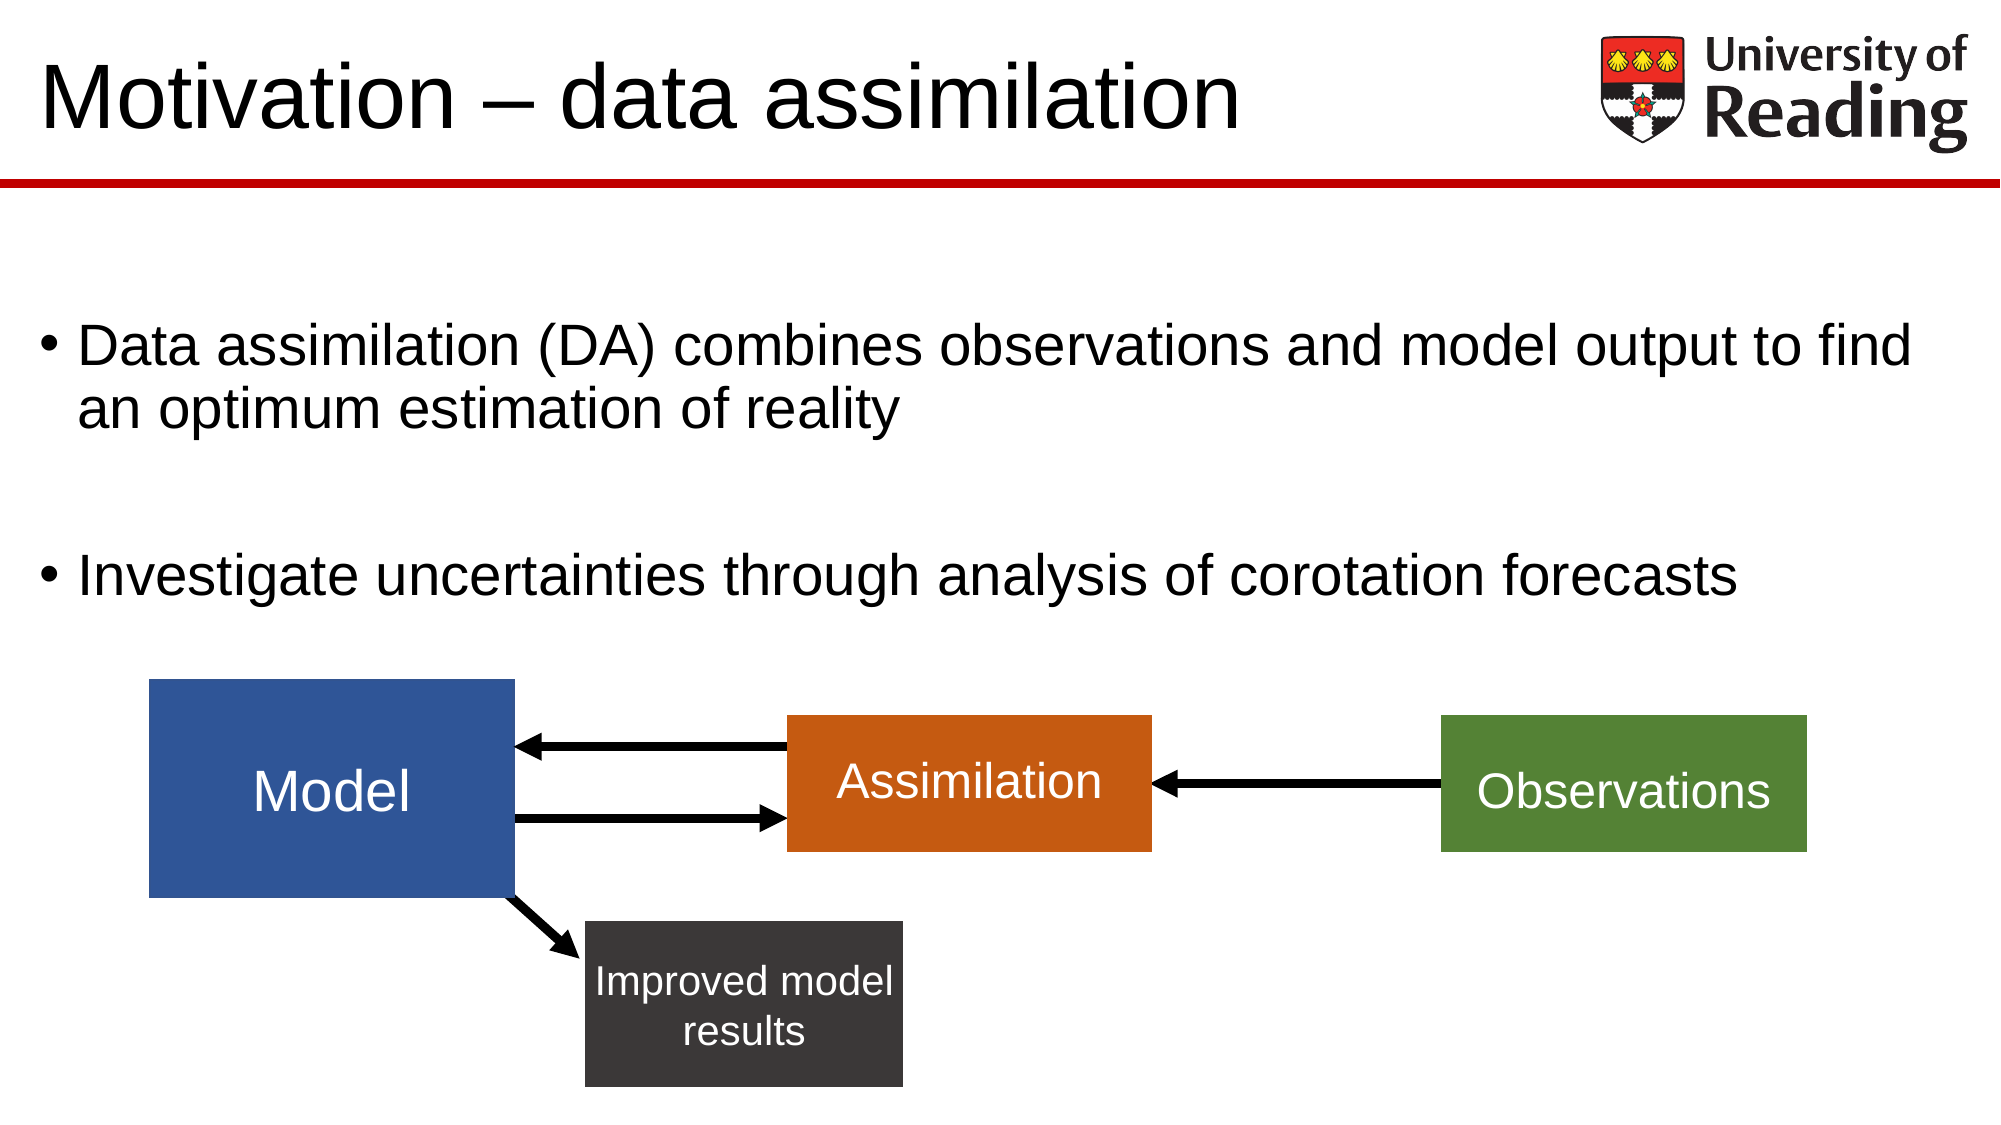

# Motivation – data assimilation

Data assimilation (DA) combines observations and model output to find an optimum estimation of reality

Investigate uncertainties through analysis of corotation forecasts

Assimilation
Model
Observations

Improved model results